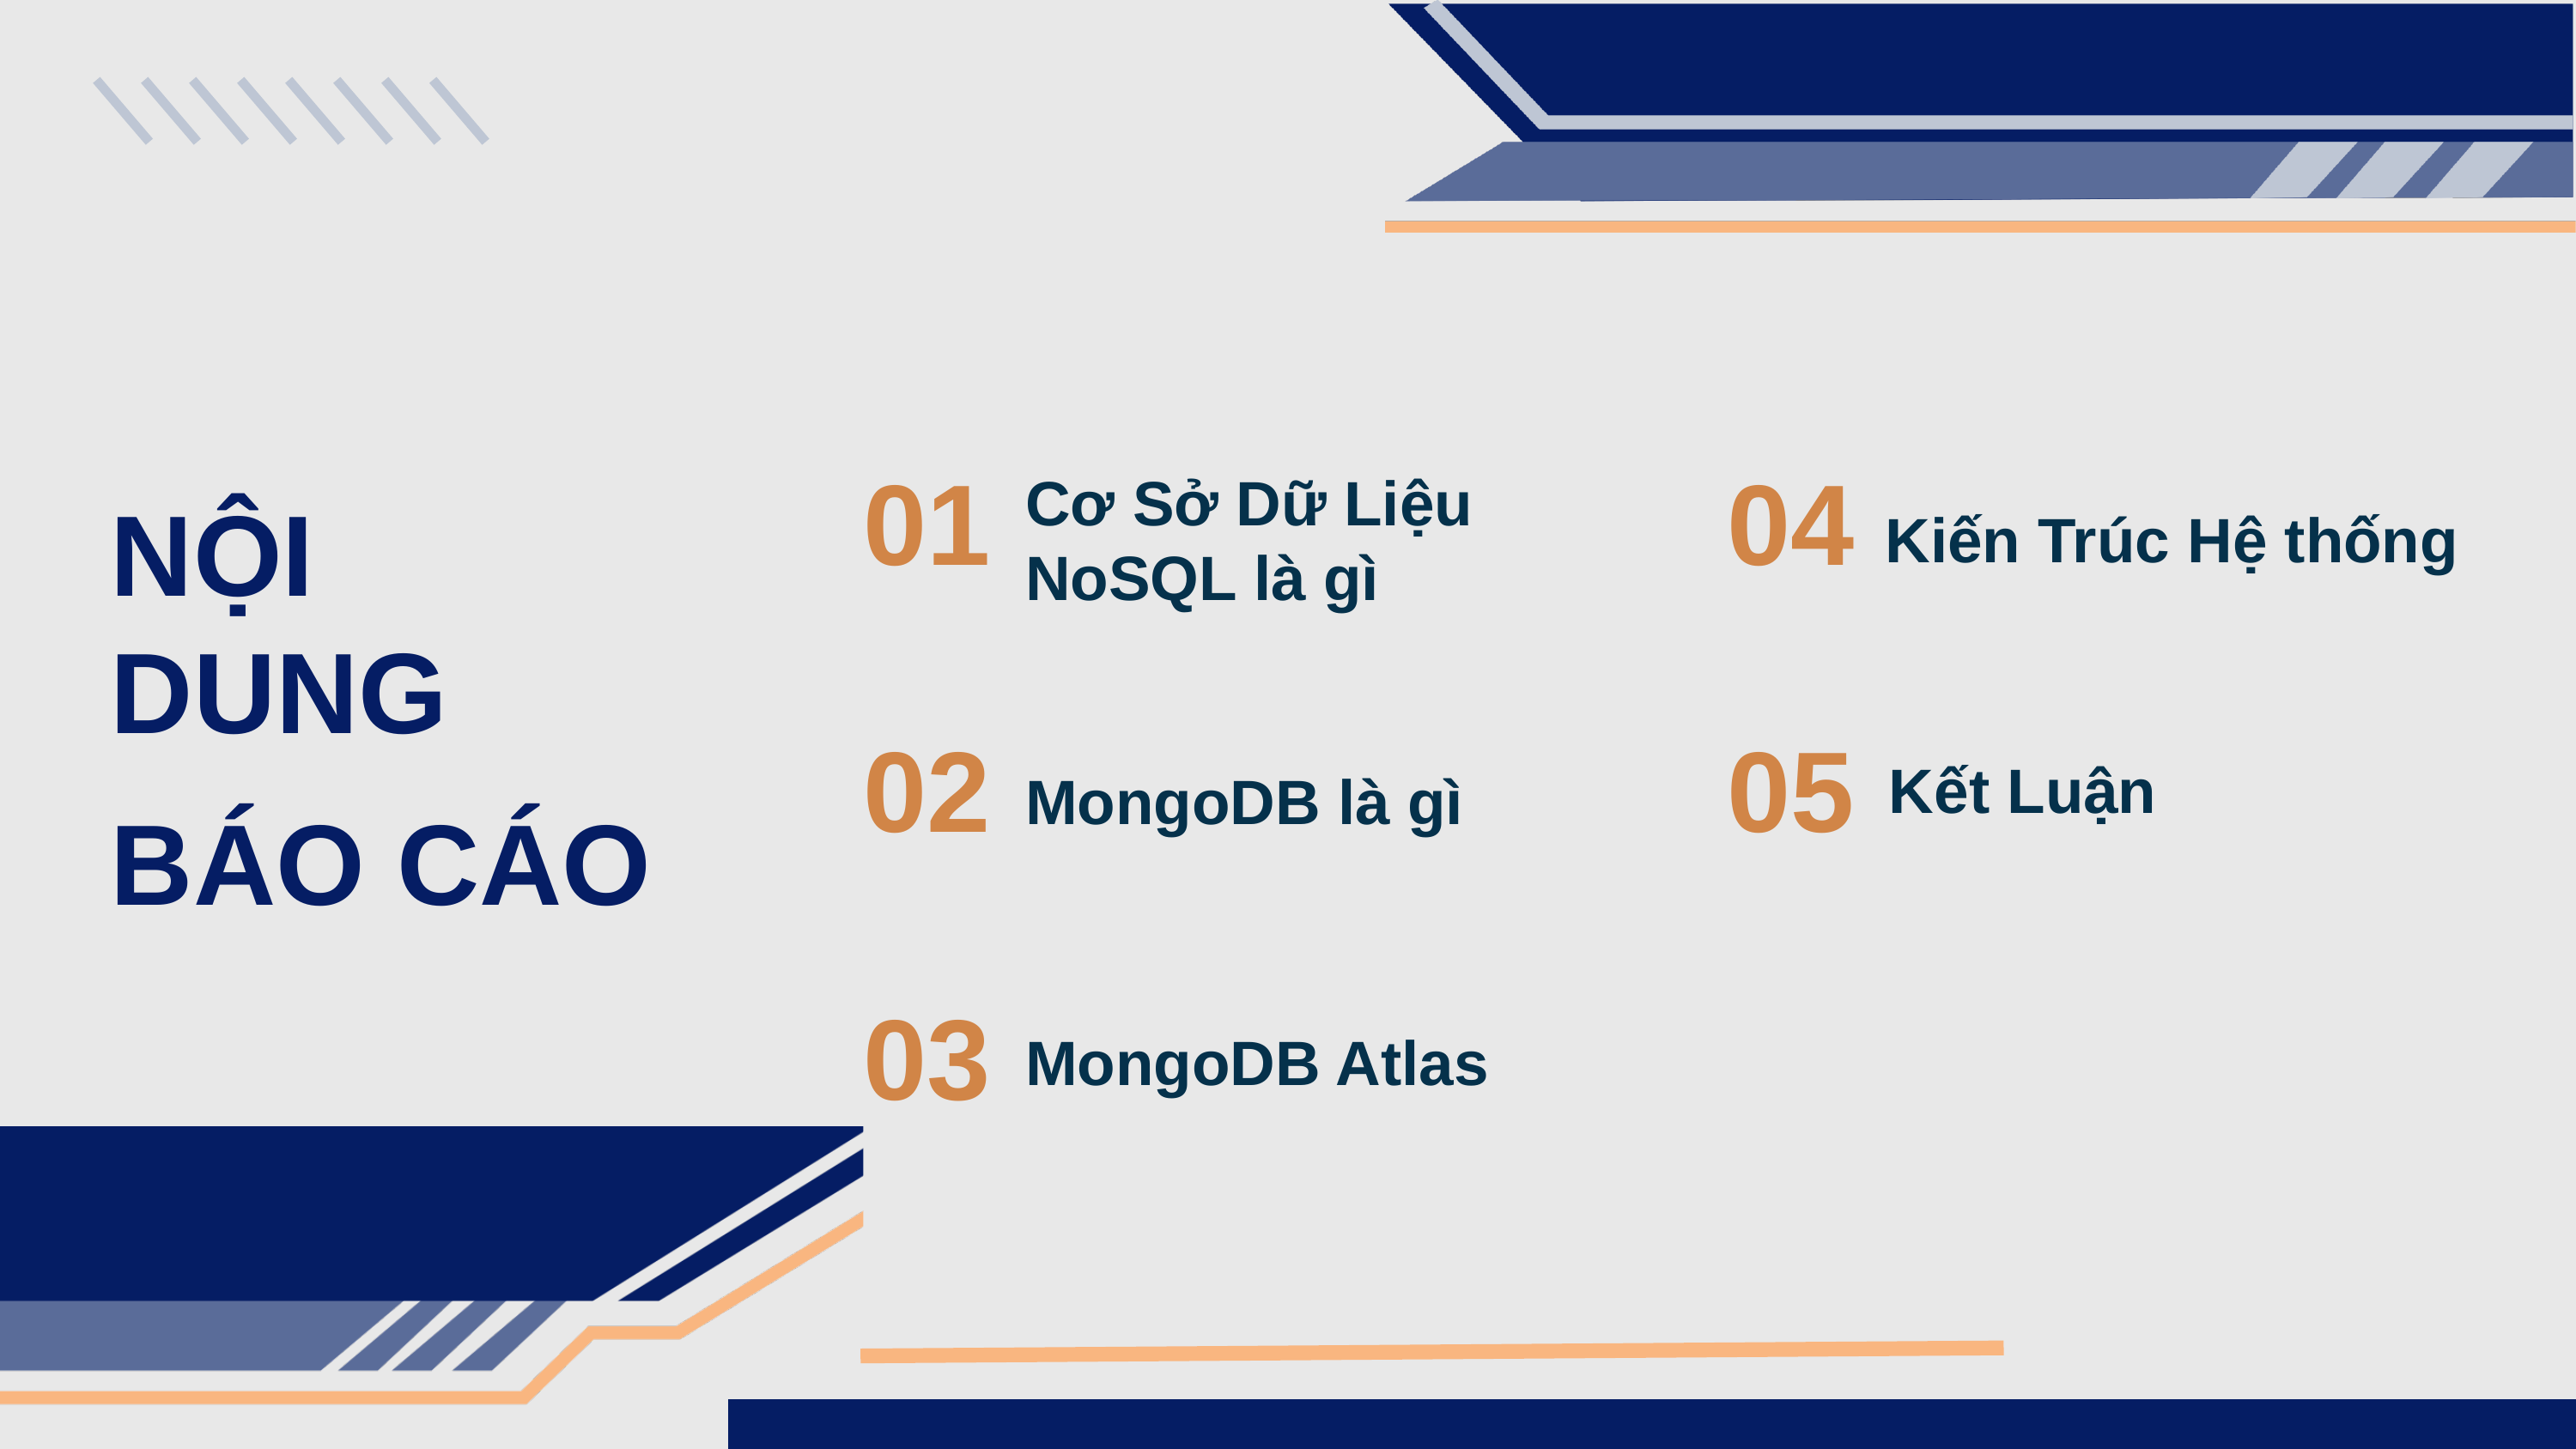

01
04
Cơ Sở Dữ Liệu NoSQL là gì
NỘI DUNG
BÁO CÁO
Kiến Trúc Hệ thống
02
05
Kết Luận
MongoDB là gì
03
MongoDB Atlas